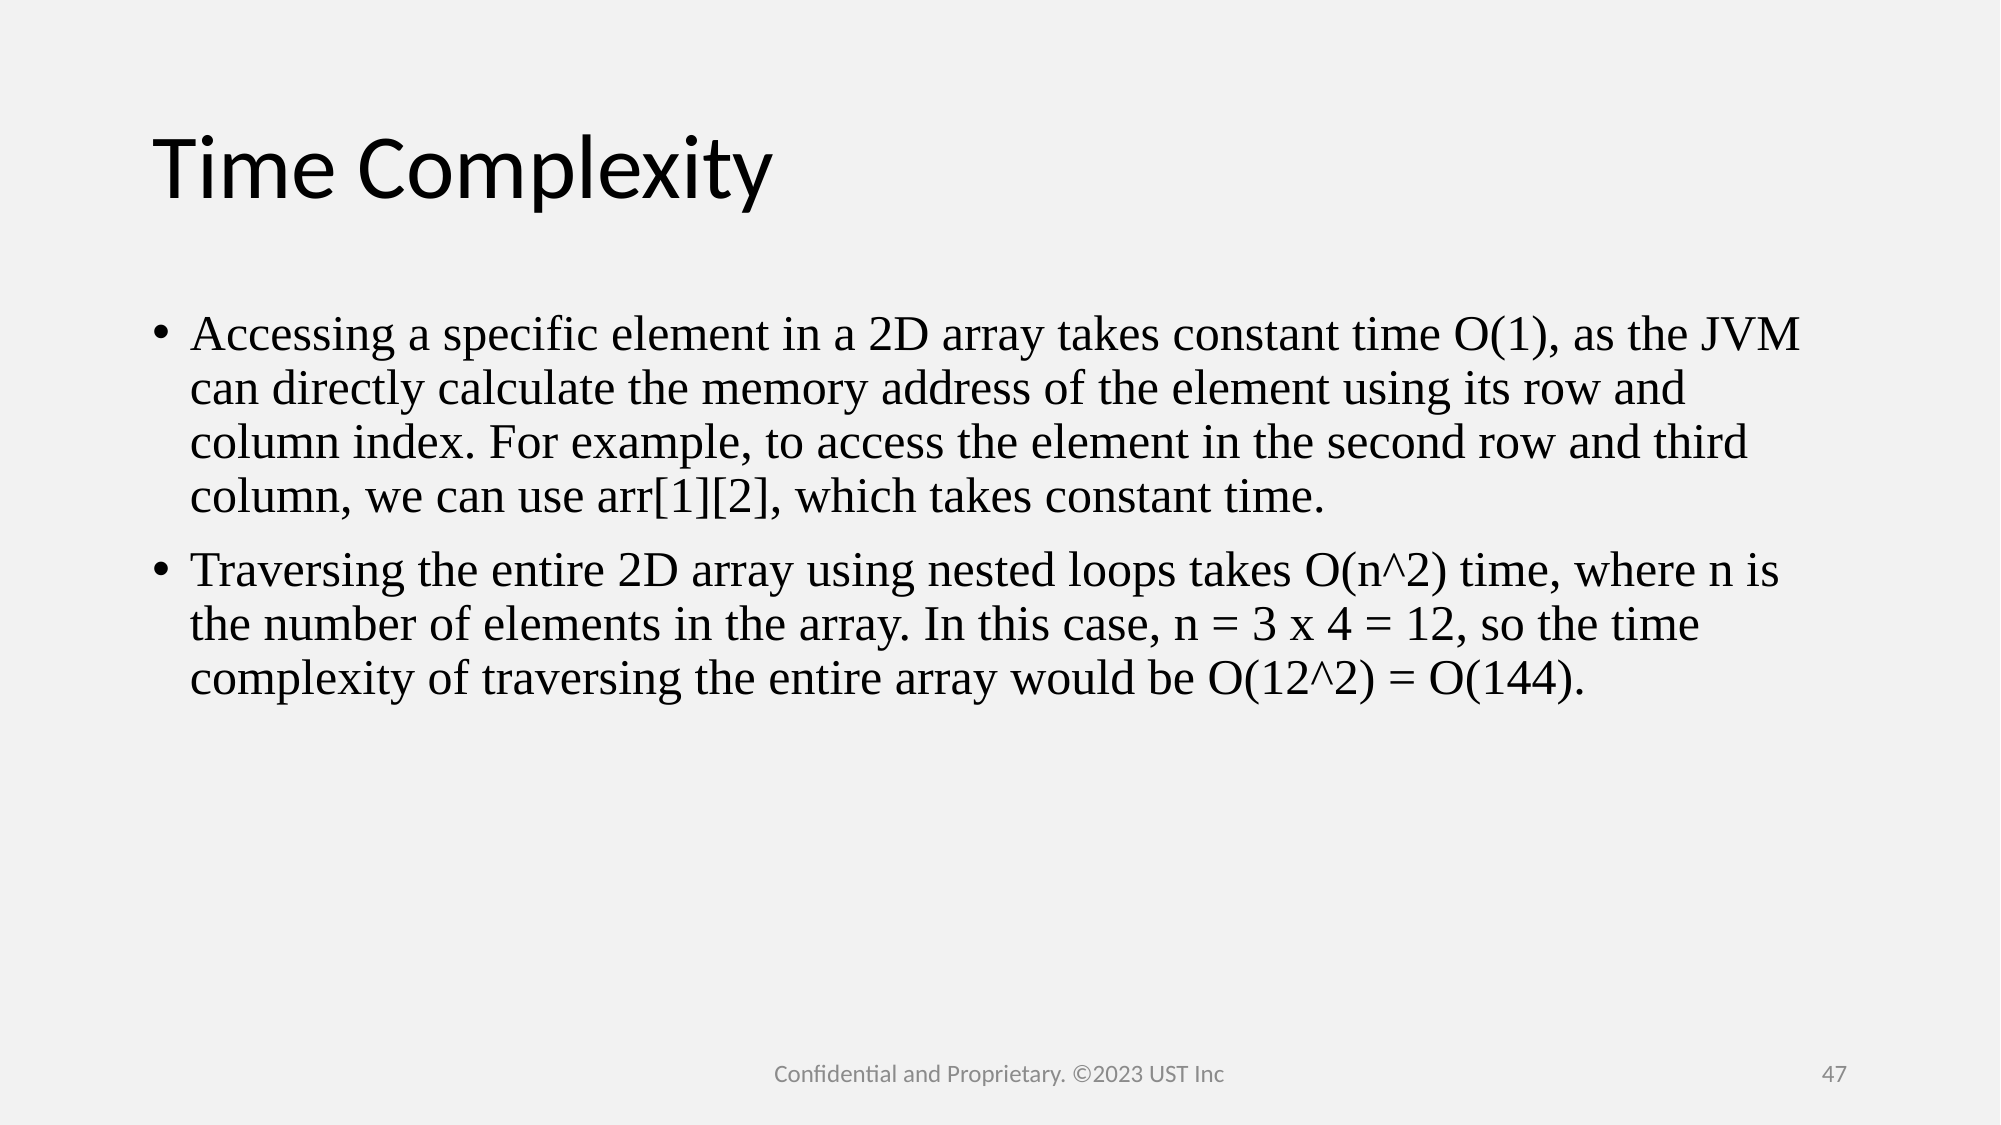

# Time Complexity
Accessing a specific element in a 2D array takes constant time O(1), as the JVM can directly calculate the memory address of the element using its row and column index. For example, to access the element in the second row and third column, we can use arr[1][2], which takes constant time.
Traversing the entire 2D array using nested loops takes O(n^2) time, where n is the number of elements in the array. In this case, n = 3 x 4 = 12, so the time complexity of traversing the entire array would be O(12^2) = O(144).

Confidential and Proprietary. ©2023 UST Inc
47